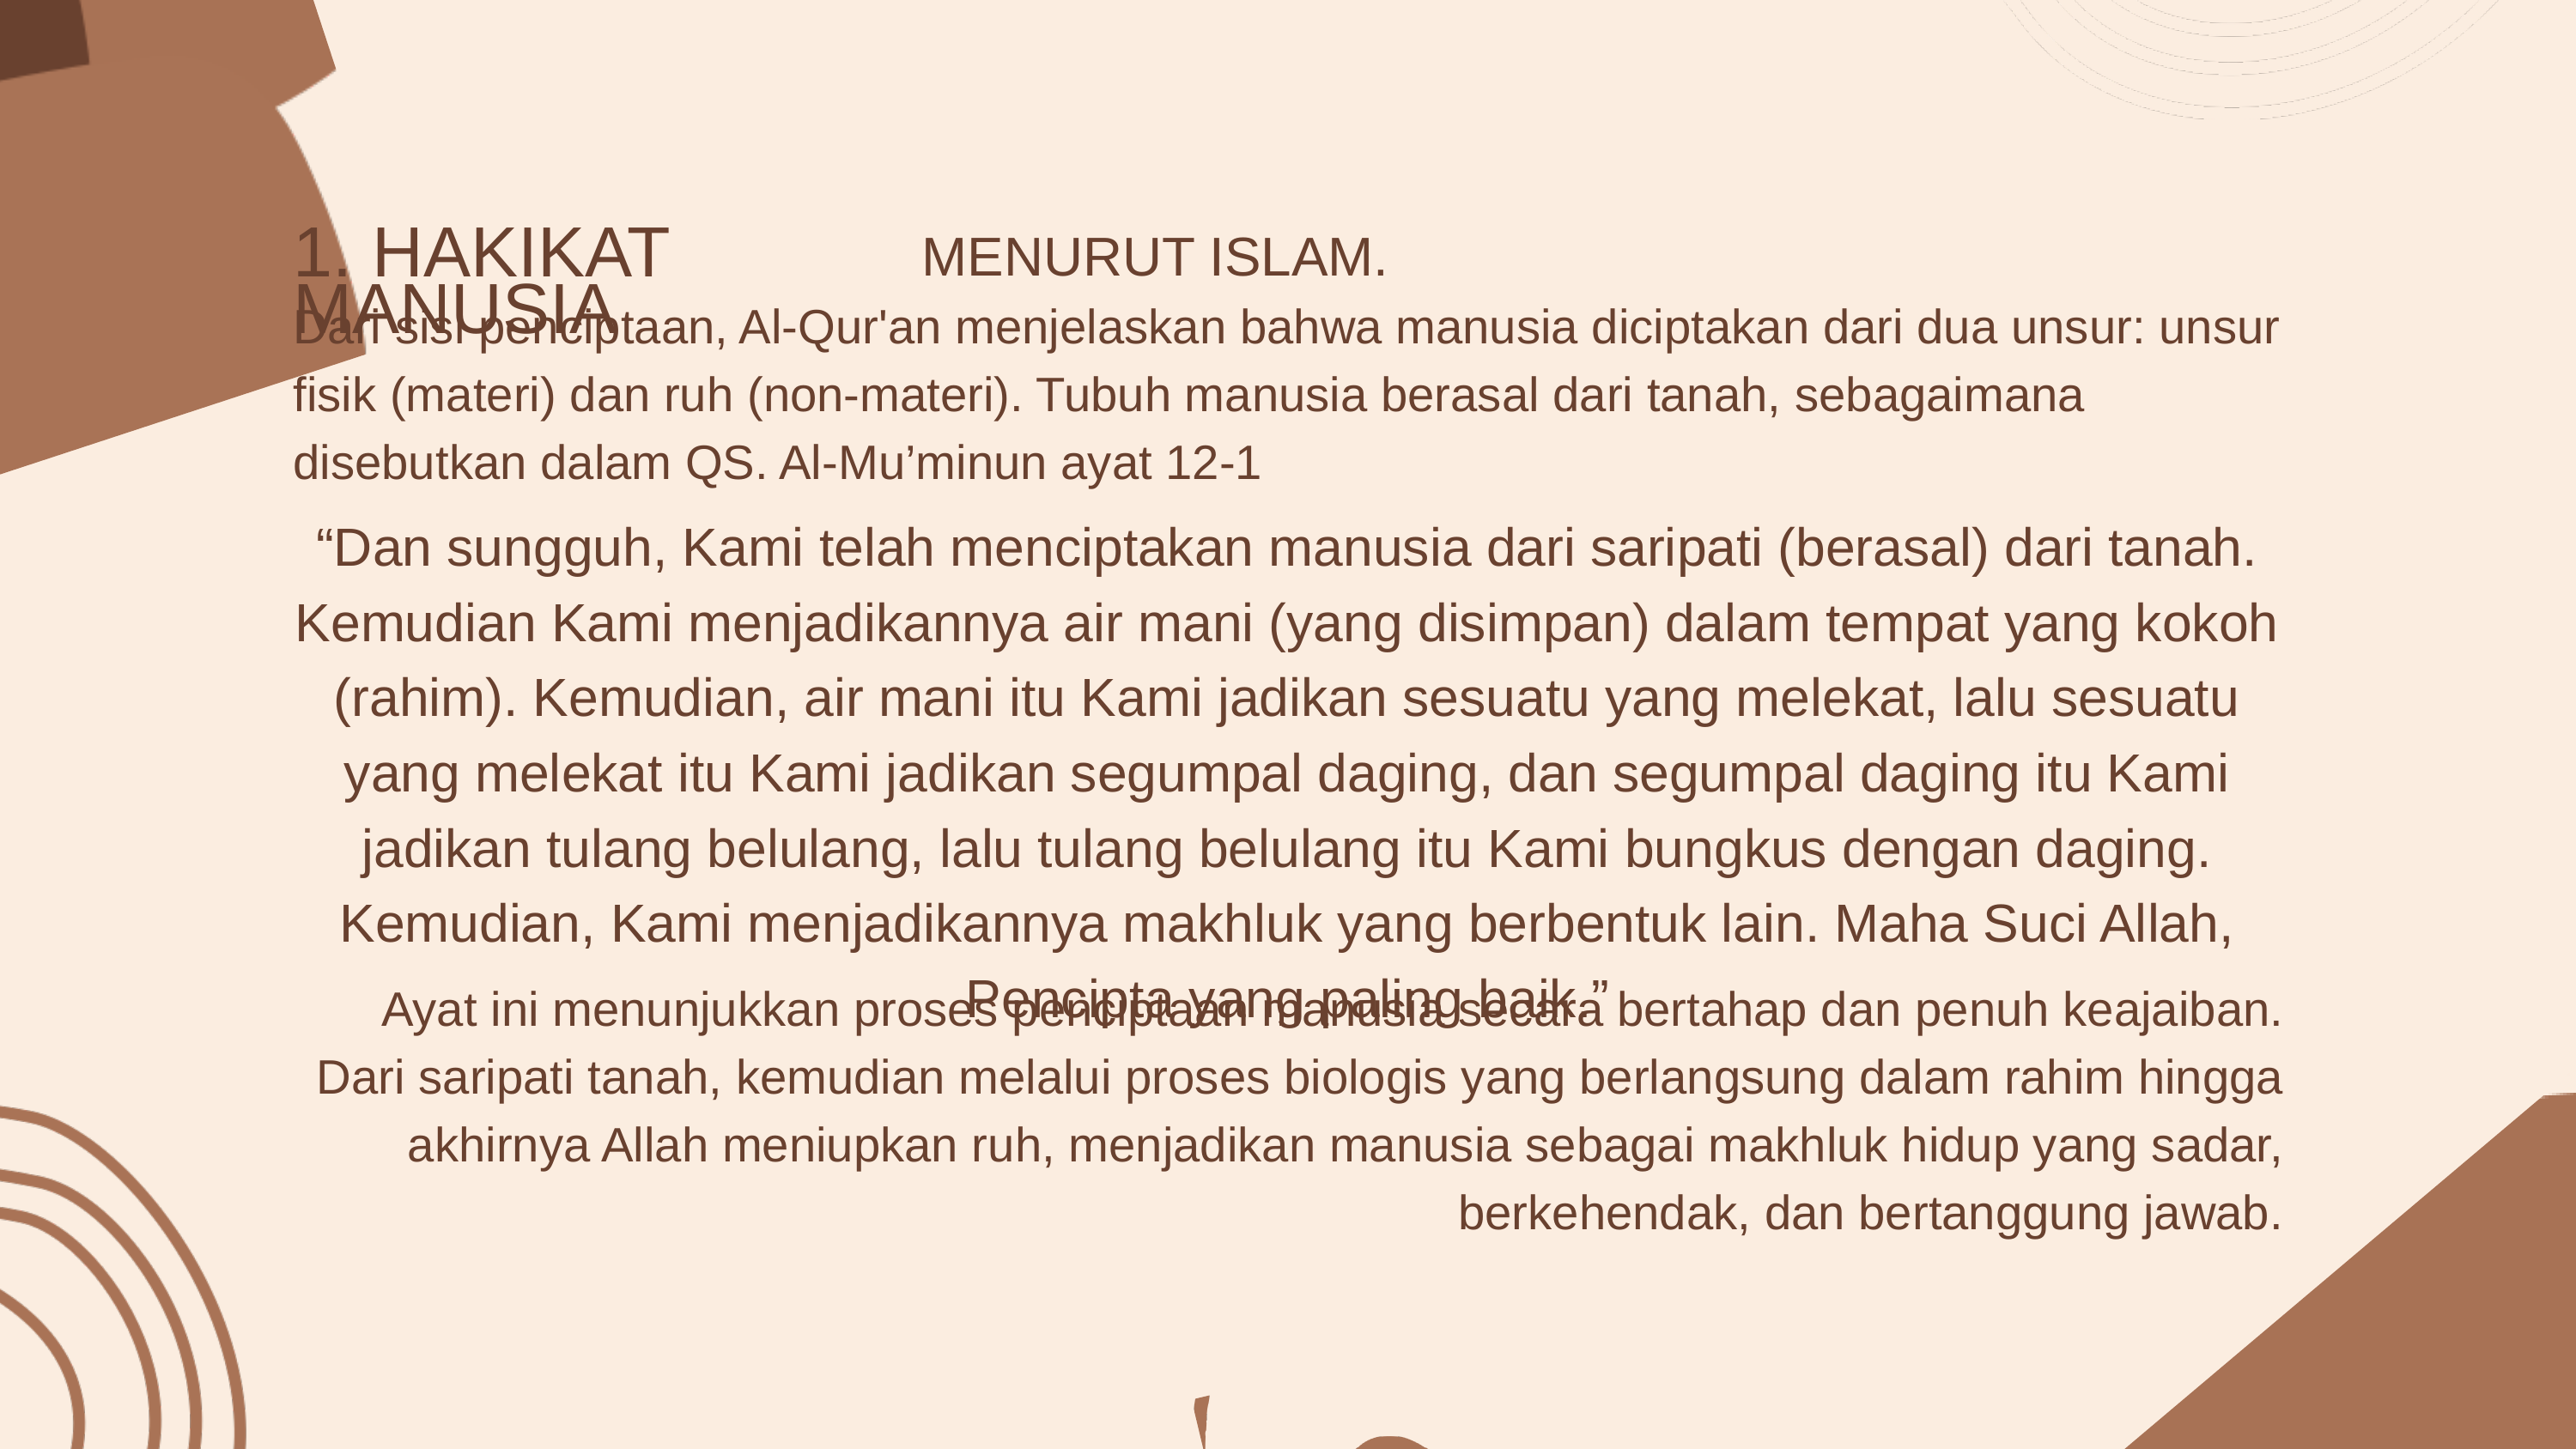

1. HAKIKAT MANUSIA
MENURUT ISLAM.
Dari sisi penciptaan, Al-Qur'an menjelaskan bahwa manusia diciptakan dari dua unsur: unsur fisik (materi) dan ruh (non-materi). Tubuh manusia berasal dari tanah, sebagaimana disebutkan dalam QS. Al-Mu’minun ayat 12-1
“Dan sungguh, Kami telah menciptakan manusia dari saripati (berasal) dari tanah. Kemudian Kami menjadikannya air mani (yang disimpan) dalam tempat yang kokoh (rahim). Kemudian, air mani itu Kami jadikan sesuatu yang melekat, lalu sesuatu yang melekat itu Kami jadikan segumpal daging, dan segumpal daging itu Kami jadikan tulang belulang, lalu tulang belulang itu Kami bungkus dengan daging. Kemudian, Kami menjadikannya makhluk yang berbentuk lain. Maha Suci Allah, Pencipta yang paling baik.”
Ayat ini menunjukkan proses penciptaan manusia secara bertahap dan penuh keajaiban. Dari saripati tanah, kemudian melalui proses biologis yang berlangsung dalam rahim hingga akhirnya Allah meniupkan ruh, menjadikan manusia sebagai makhluk hidup yang sadar, berkehendak, dan bertanggung jawab.